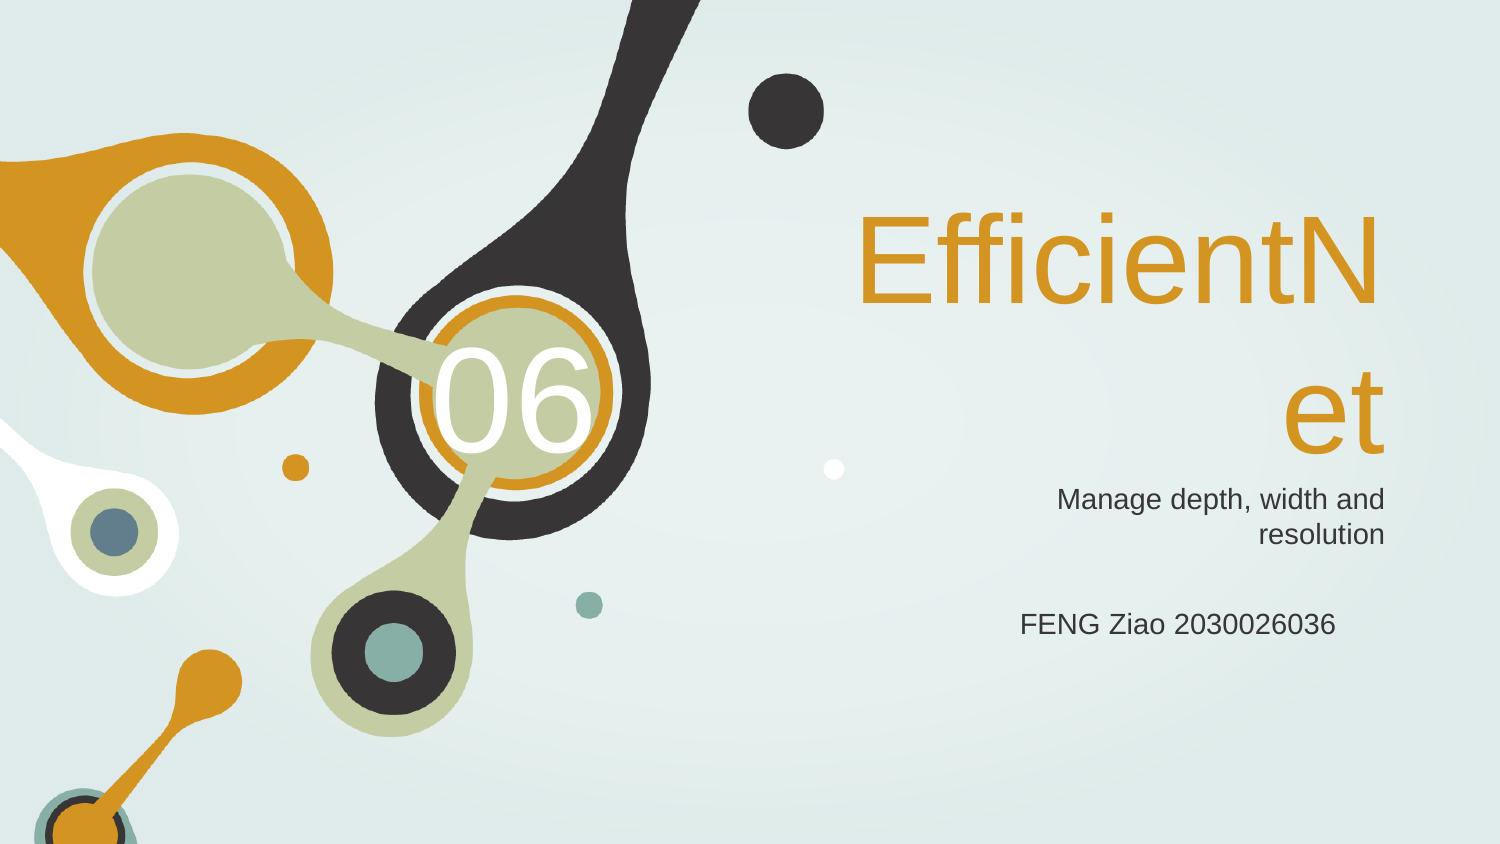

06
# EfficientNet
Manage depth, width and resolution
FENG Ziao 2030026036